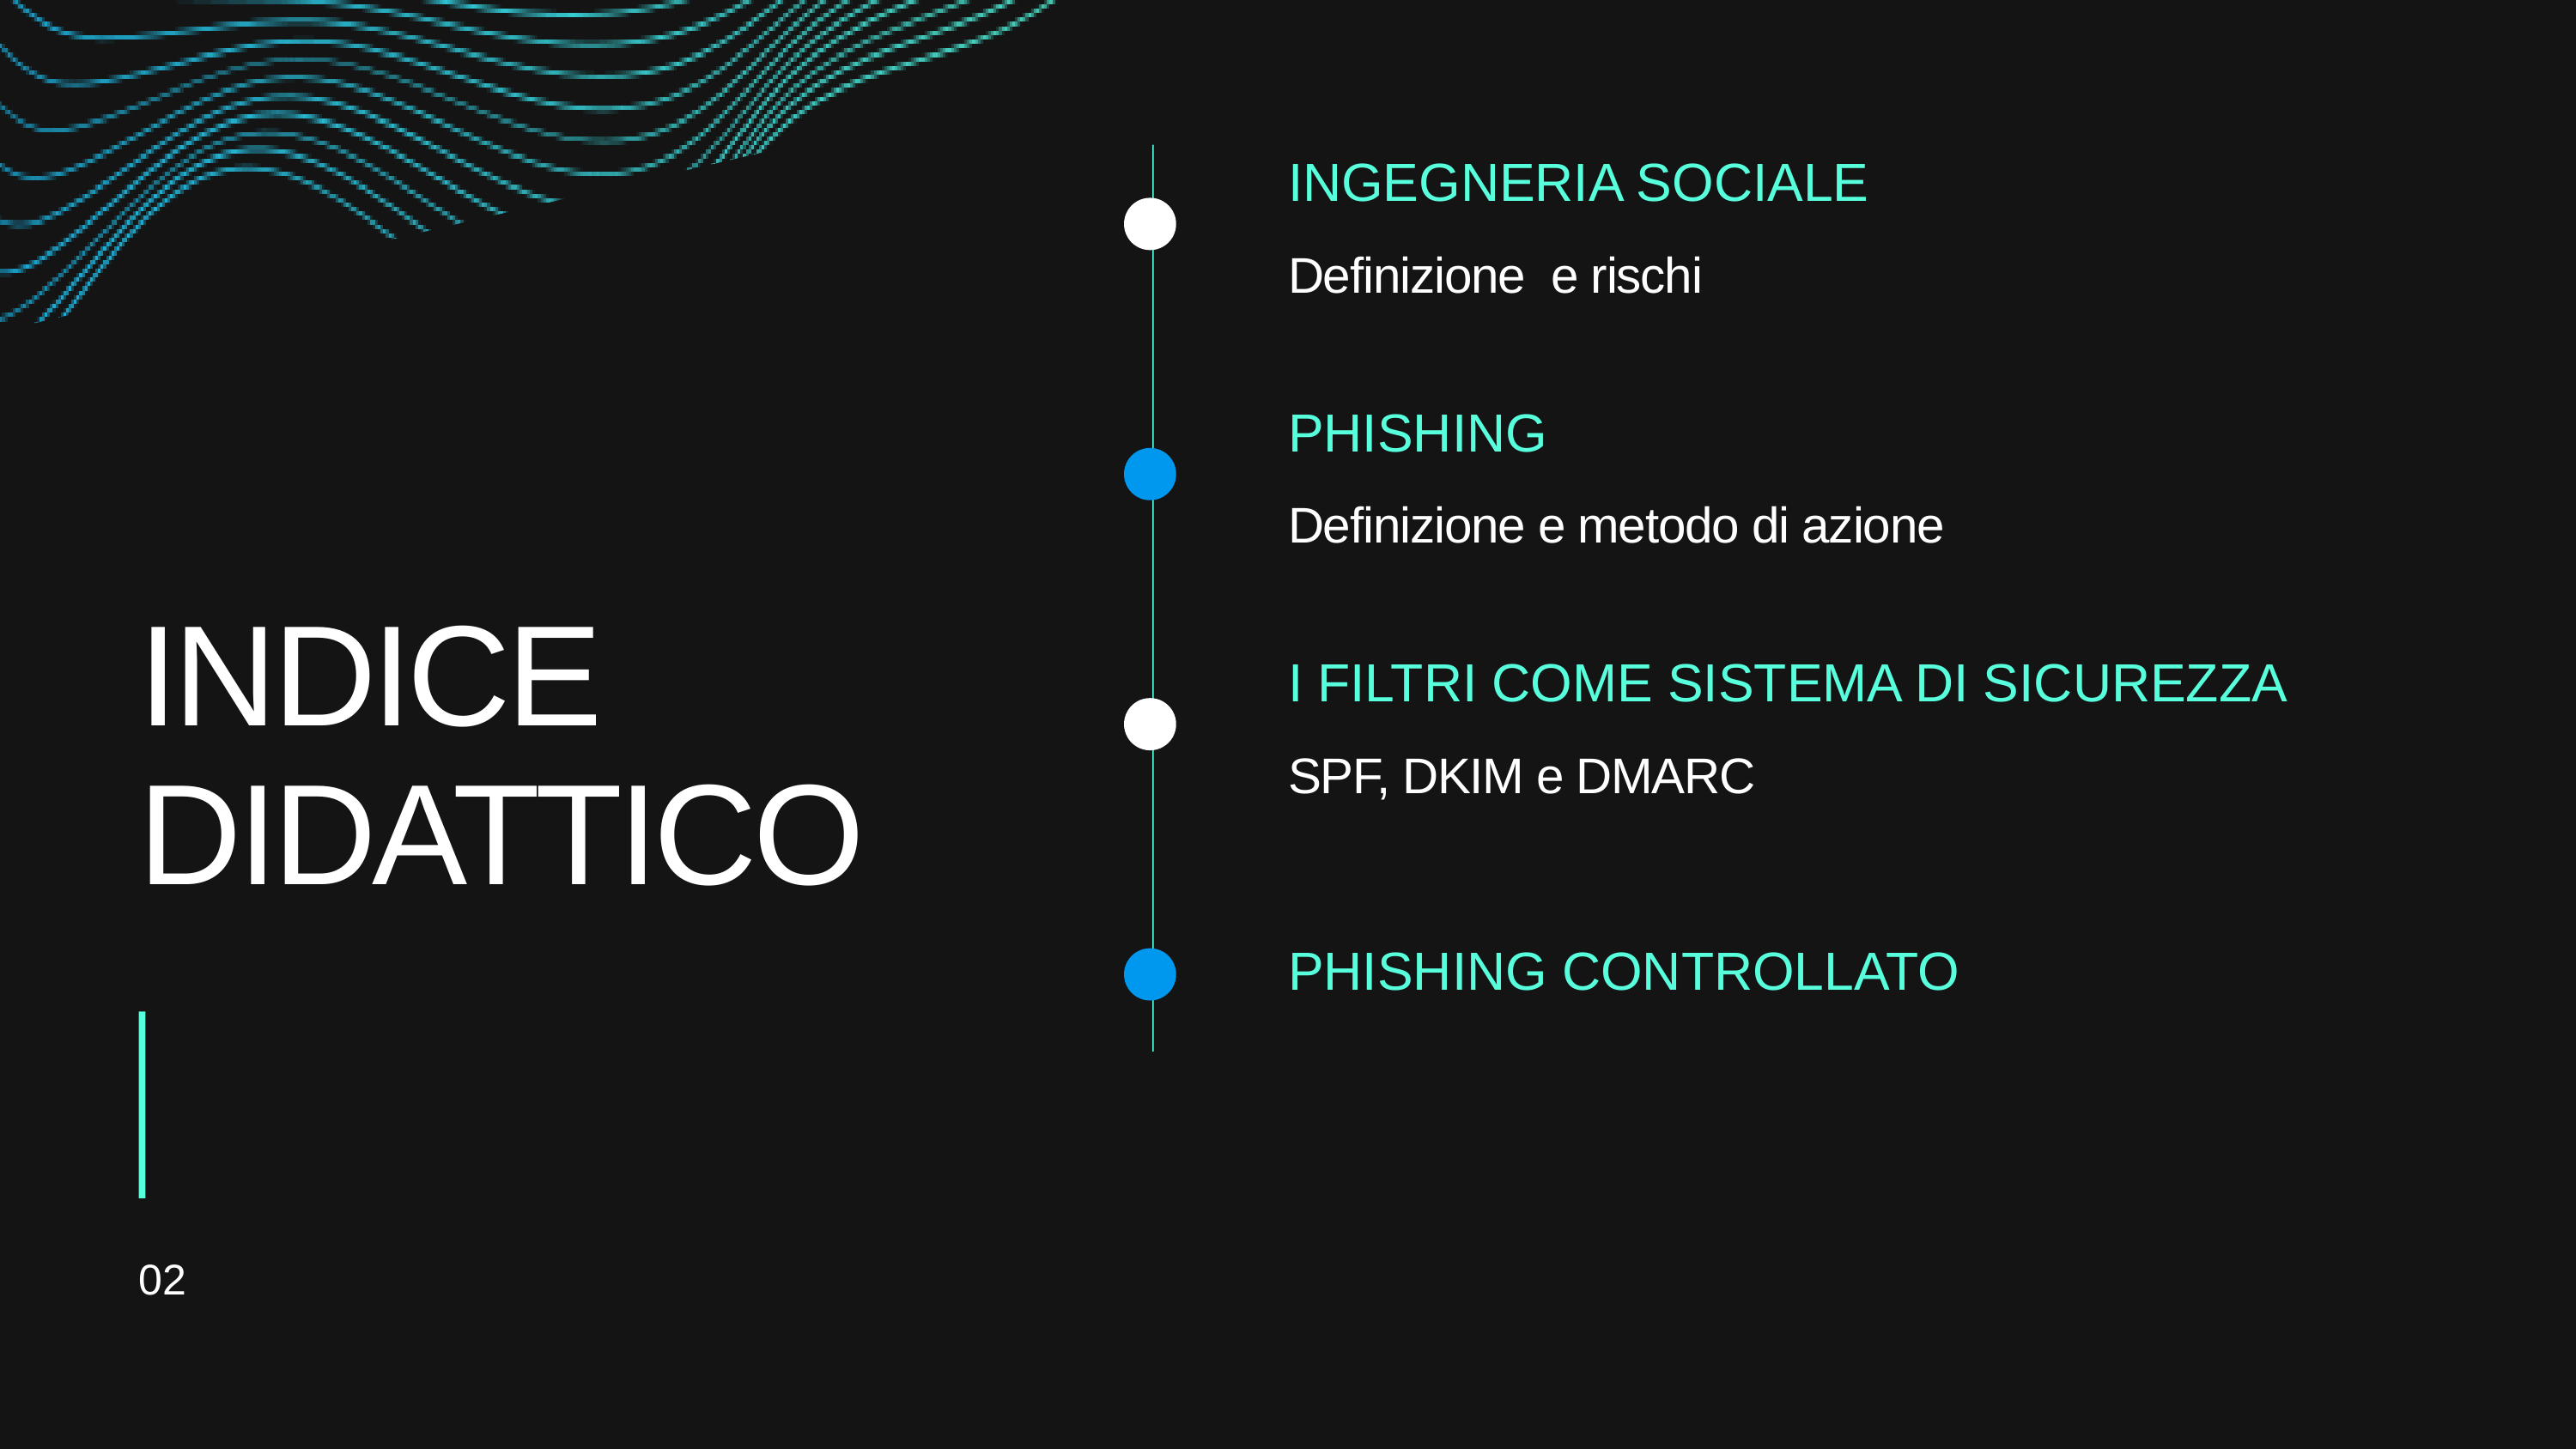

INGEGNERIA SOCIALE
Definizione  e rischi

PHISHING
Definizione e metodo di azione

INDICE DIDATTICO
I FILTRI COME SISTEMA DI SICUREZZA
SPF, DKIM e DMARC

PHISHING CONTROLLATO

02